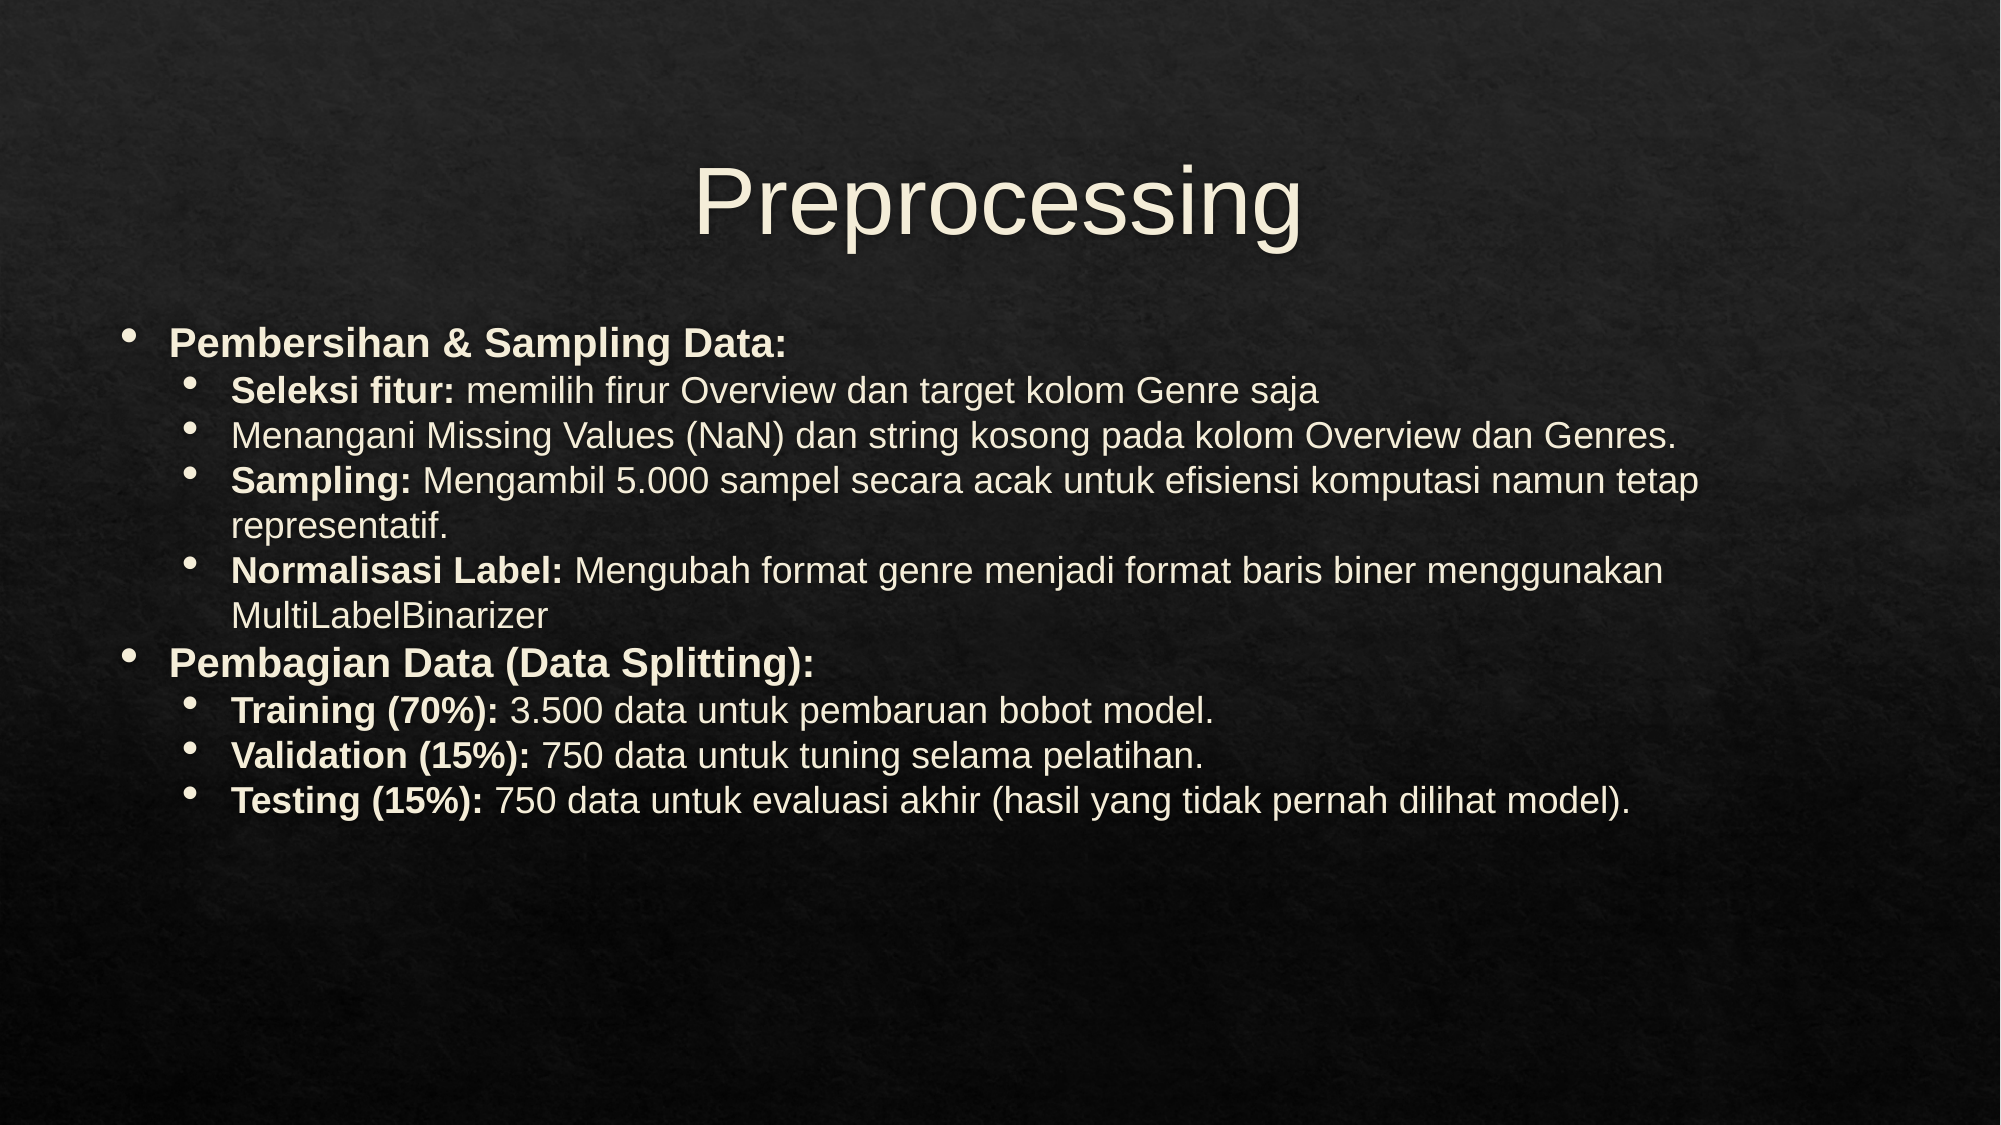

# Preprocessing
Pembersihan & Sampling Data:
Seleksi fitur: memilih firur Overview dan target kolom Genre saja
Menangani Missing Values (NaN) dan string kosong pada kolom Overview dan Genres.
Sampling: Mengambil 5.000 sampel secara acak untuk efisiensi komputasi namun tetap representatif.
Normalisasi Label: Mengubah format genre menjadi format baris biner menggunakan MultiLabelBinarizer
Pembagian Data (Data Splitting):
Training (70%): 3.500 data untuk pembaruan bobot model.
Validation (15%): 750 data untuk tuning selama pelatihan.
Testing (15%): 750 data untuk evaluasi akhir (hasil yang tidak pernah dilihat model).